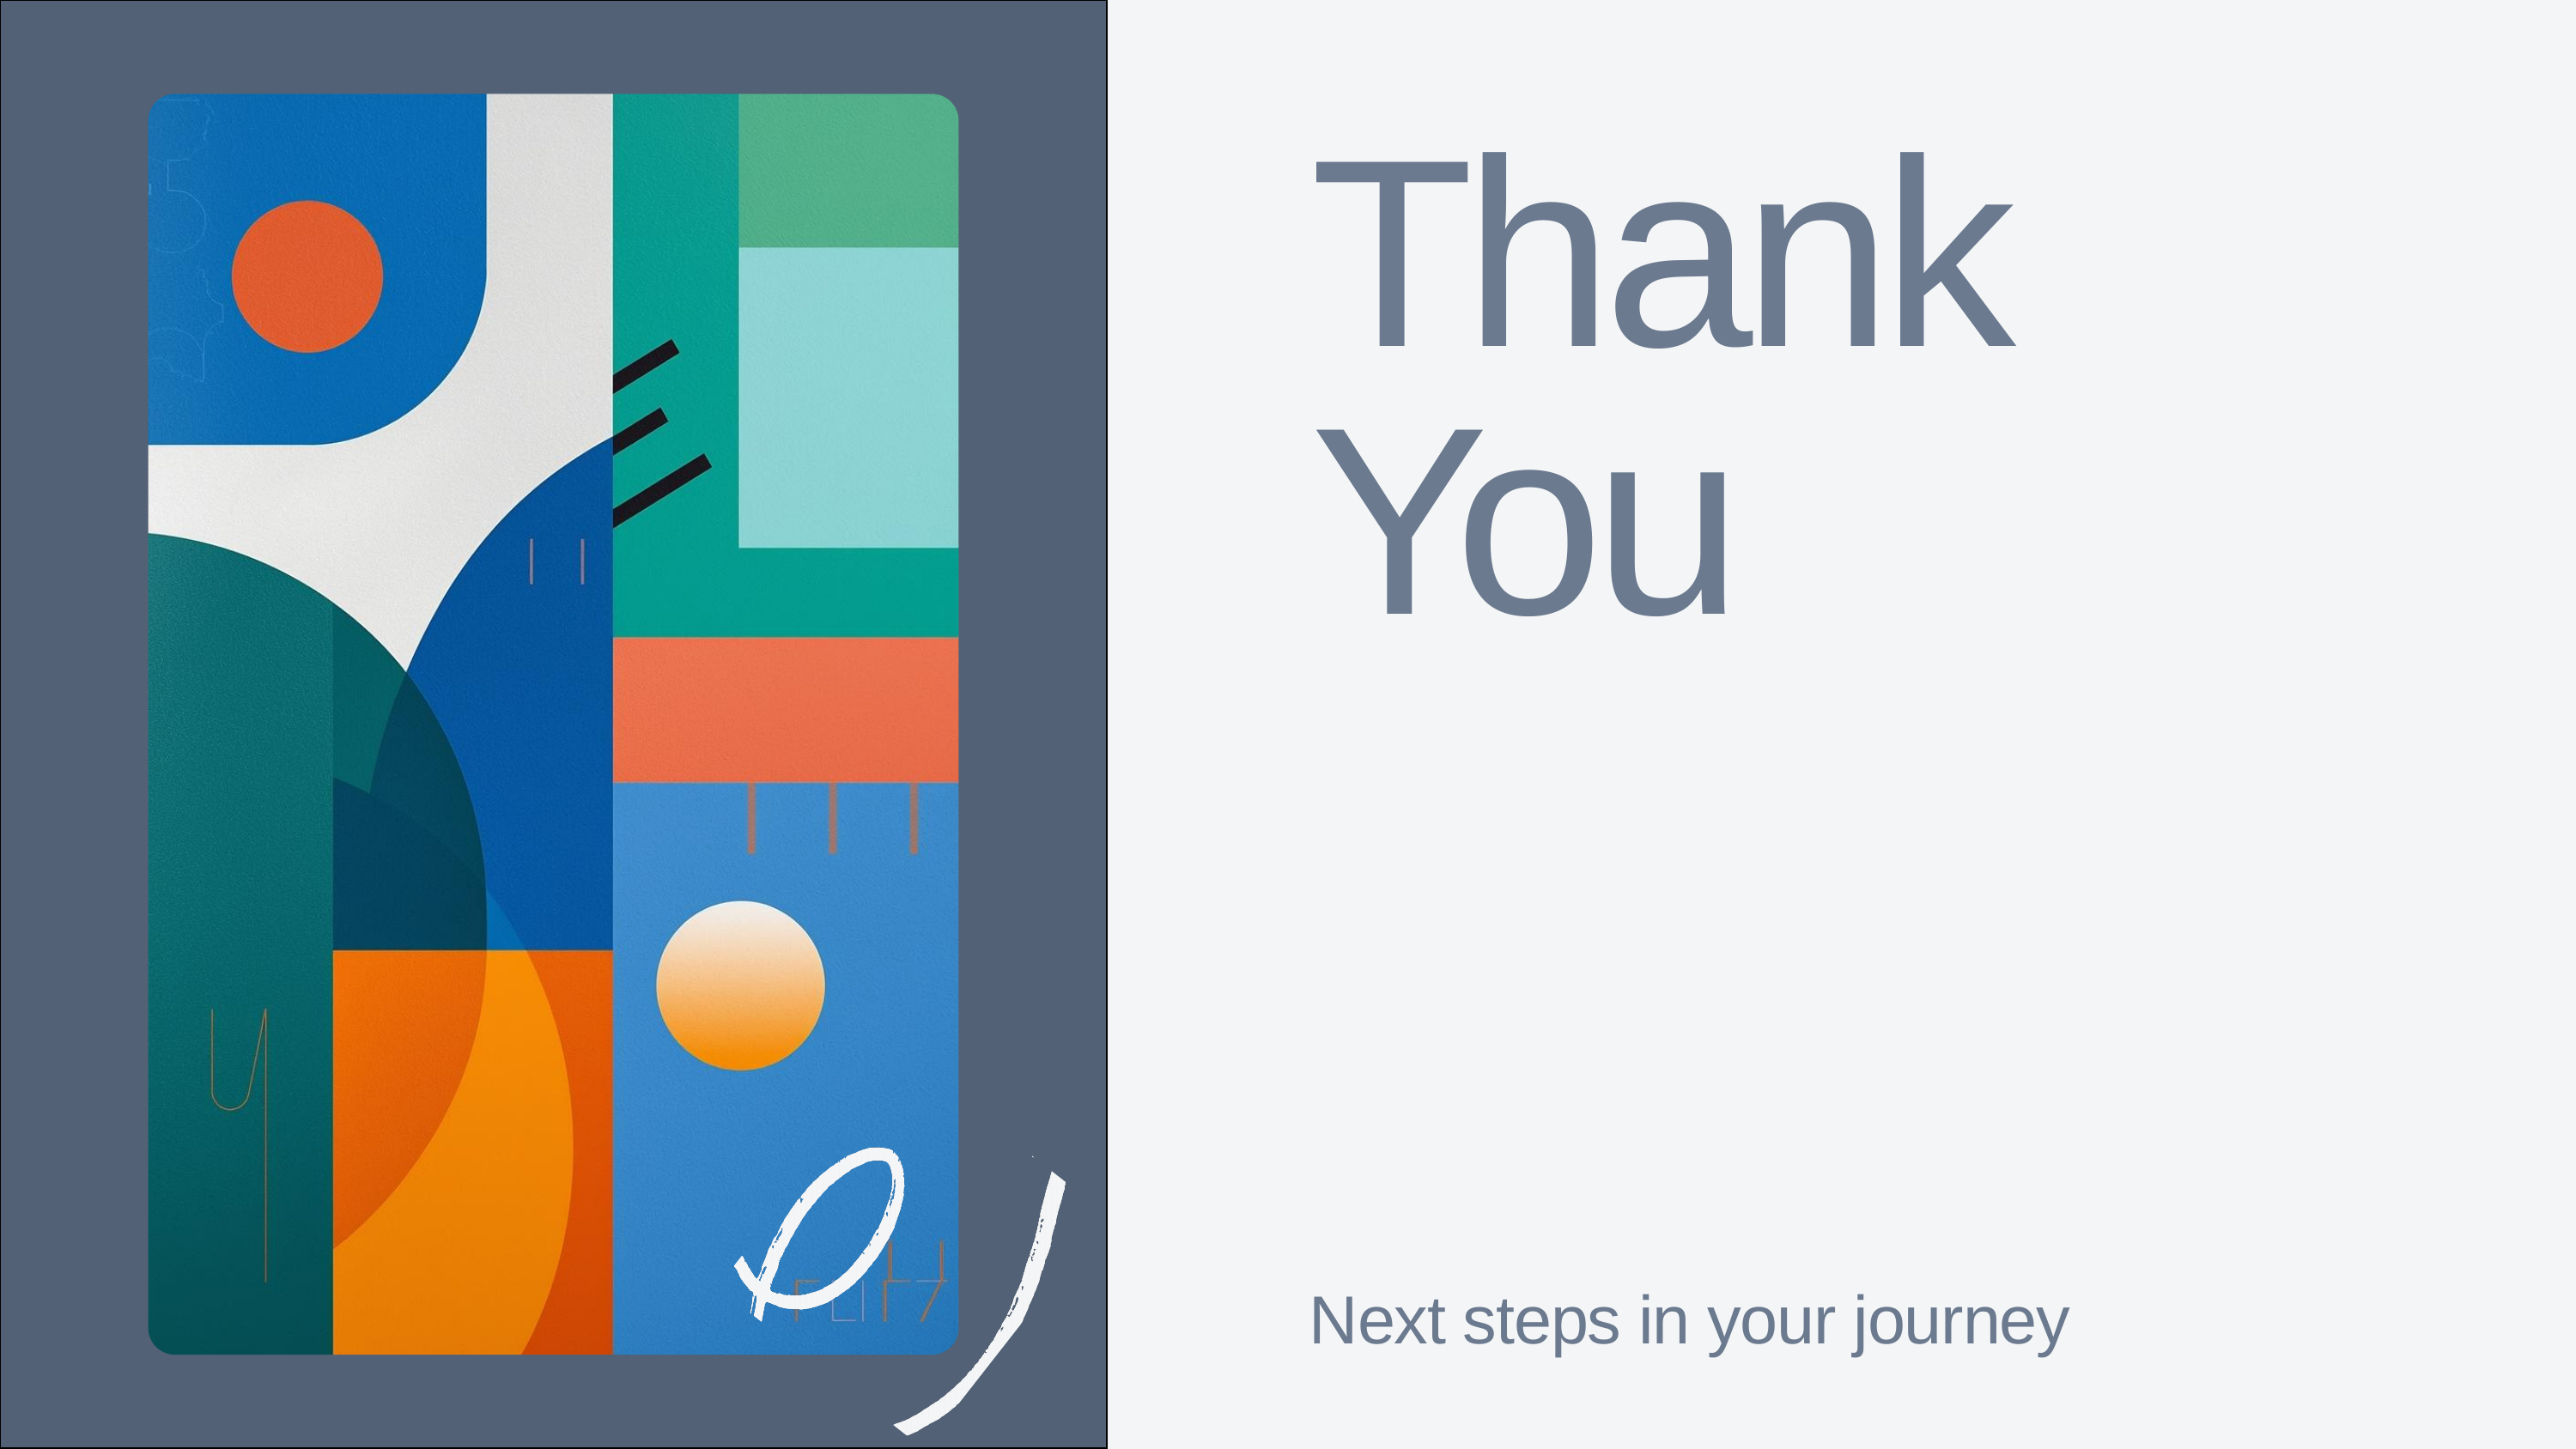

Thank You

Next steps in your journey